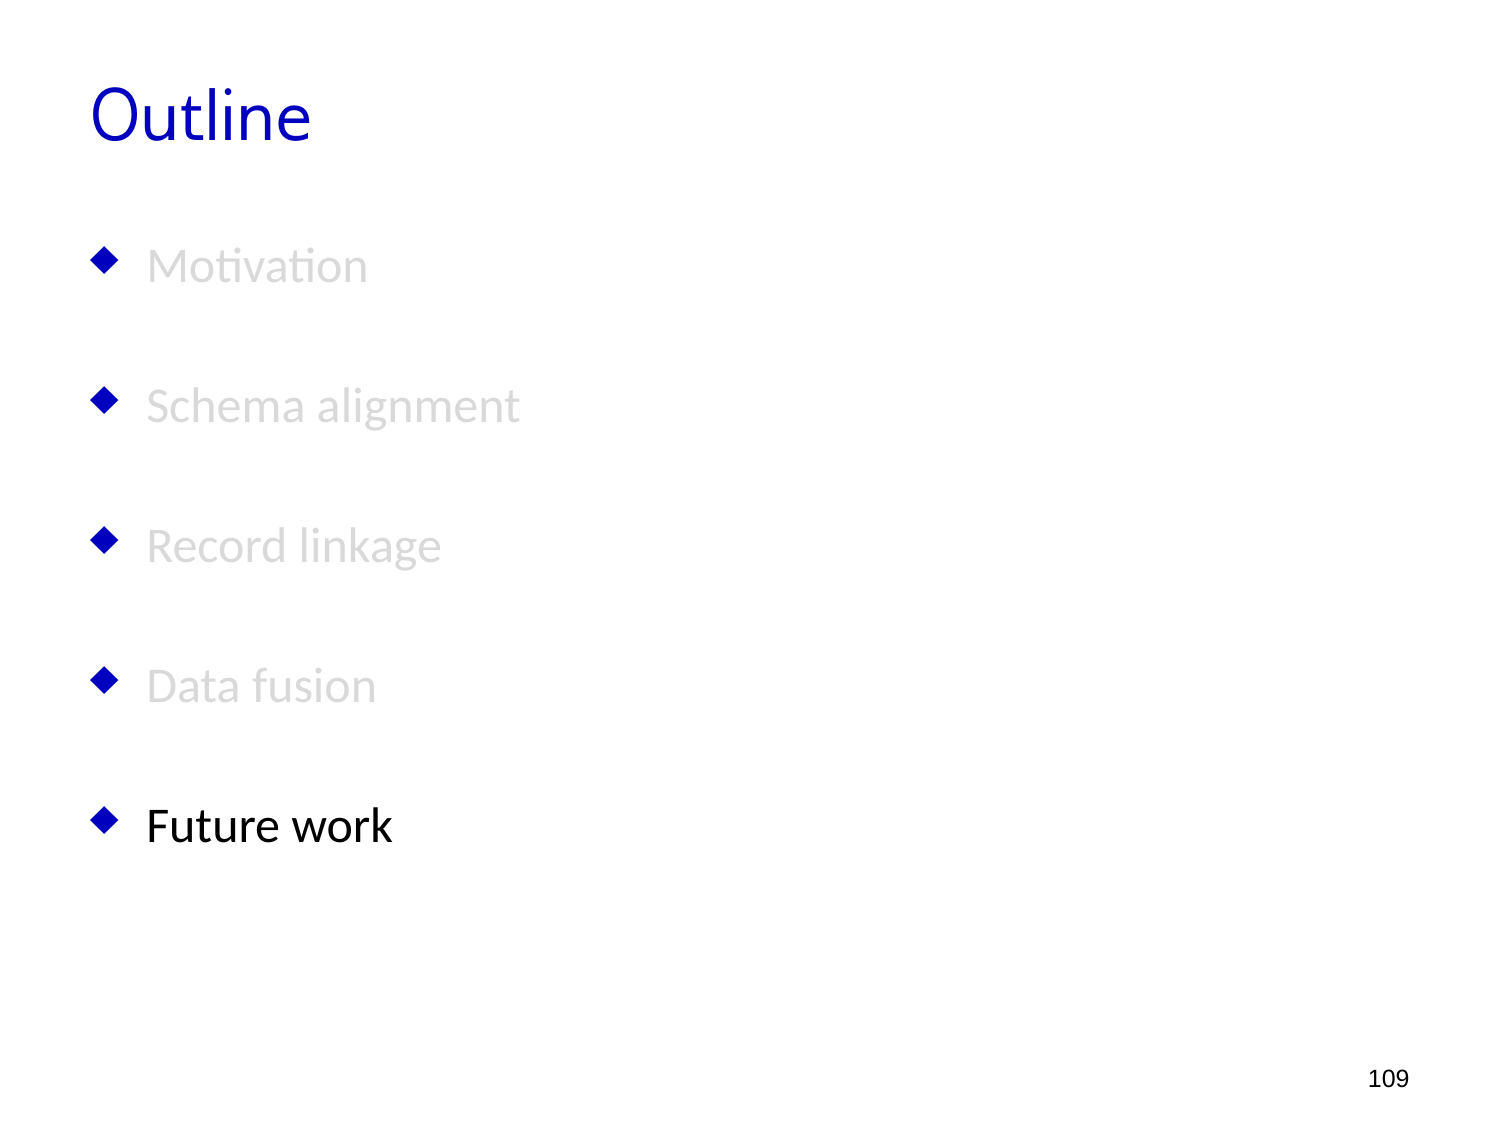

Outline
Motivation

Schema alignment

Record linkage

Data fusion

Future work
109